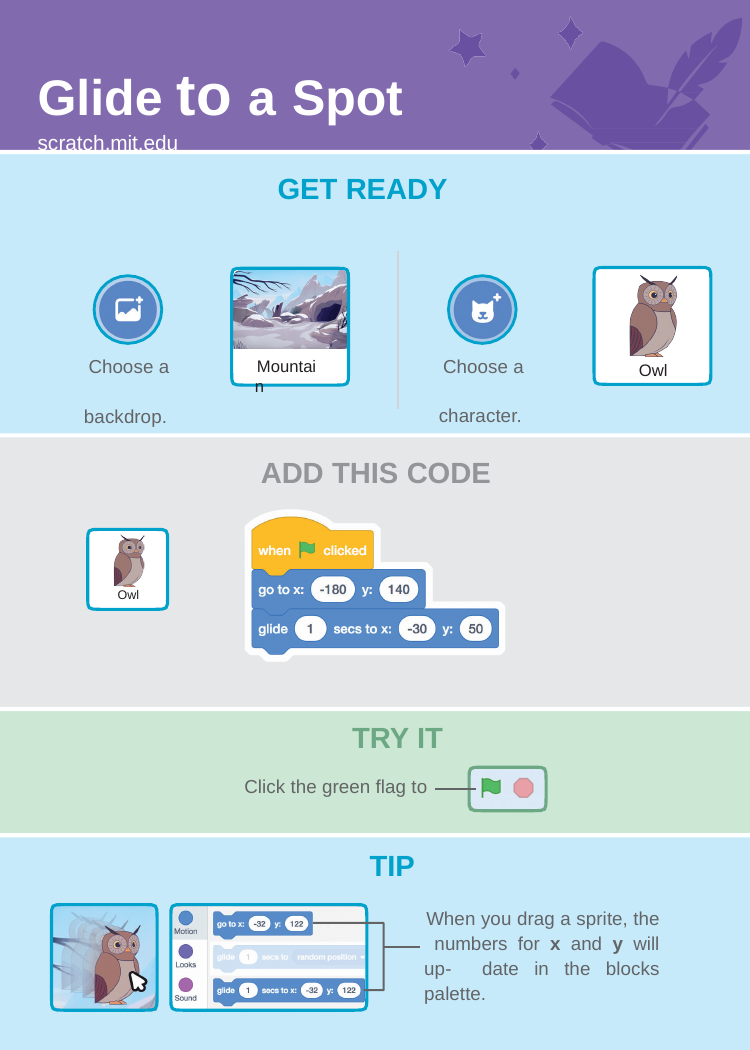

# Glide to a Spot
scratch.mit.edu

GET READY

Choose a  character.
Choose a  backdrop.
Mountain
Owl

ADD THIS CODE

Owl

TRY IT

Click the green flag to

TIP
When you drag a sprite, the  numbers for x and y will up-  date in the blocks palette.

Create a Story